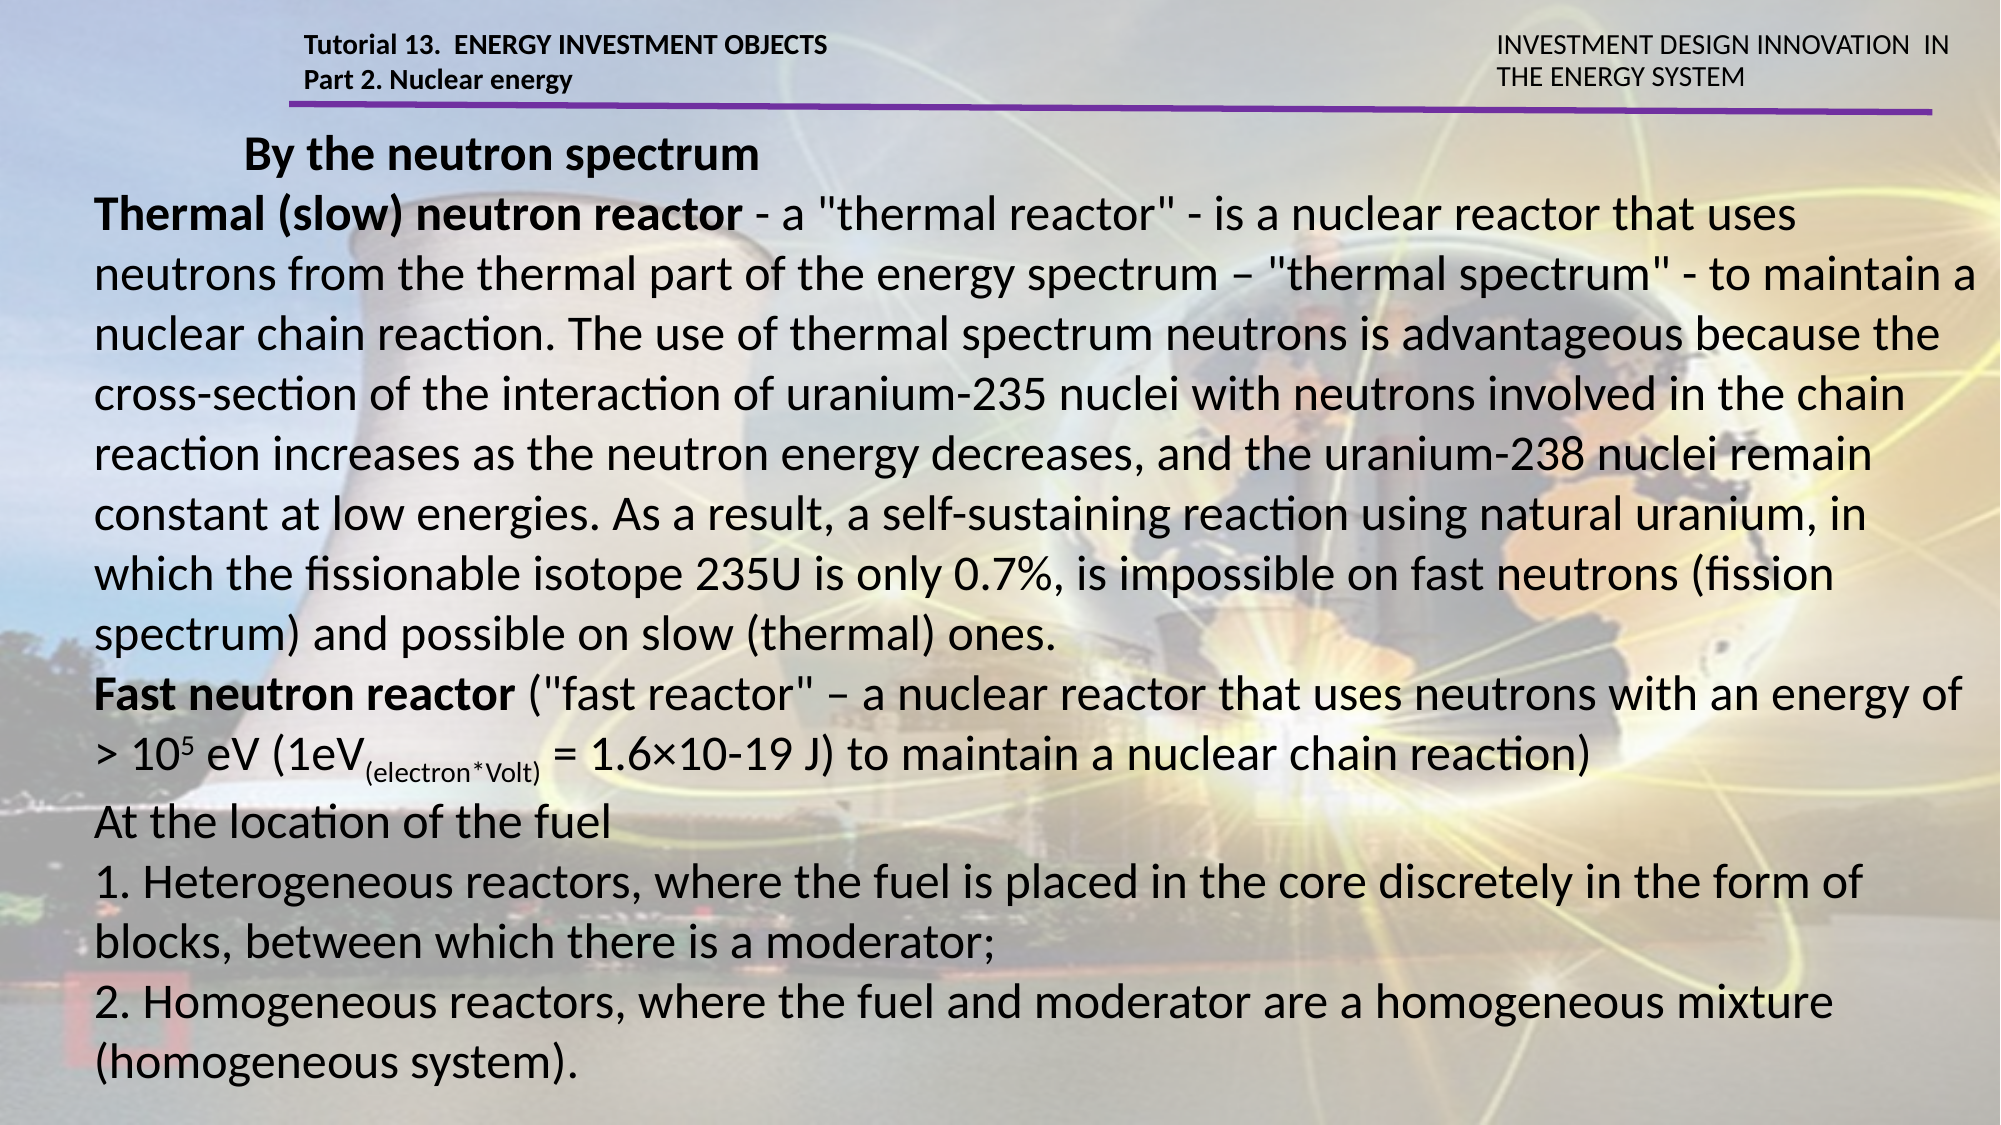

Tutorial 13.  ENERGY INVESTMENT OBJECTS
Part 2. Nuclear energy
INVESTMENT DESIGN INNOVATION  IN
THE ENERGY SYSTEM
	By the neutron spectrum
Thermal (slow) neutron reactor - a "thermal reactor" - is a nuclear reactor that uses neutrons from the thermal part of the energy spectrum – "thermal spectrum" - to maintain a nuclear chain reaction. The use of thermal spectrum neutrons is advantageous because the cross-section of the interaction of uranium-235 nuclei with neutrons involved in the chain reaction increases as the neutron energy decreases, and the uranium-238 nuclei remain constant at low energies. As a result, a self-sustaining reaction using natural uranium, in which the fissionable isotope 235U is only 0.7%, is impossible on fast neutrons (fission spectrum) and possible on slow (thermal) ones.
Fast neutron reactor ("fast reactor" – a nuclear reactor that uses neutrons with an energy of > 105 eV (1eV(electron*Volt) = 1.6×10-19 J) to maintain a nuclear chain reaction)
At the location of the fuel
1. Heterogeneous reactors, where the fuel is placed in the core discretely in the form of blocks, between which there is a moderator;
2. Homogeneous reactors, where the fuel and moderator are a homogeneous mixture (homogeneous system).